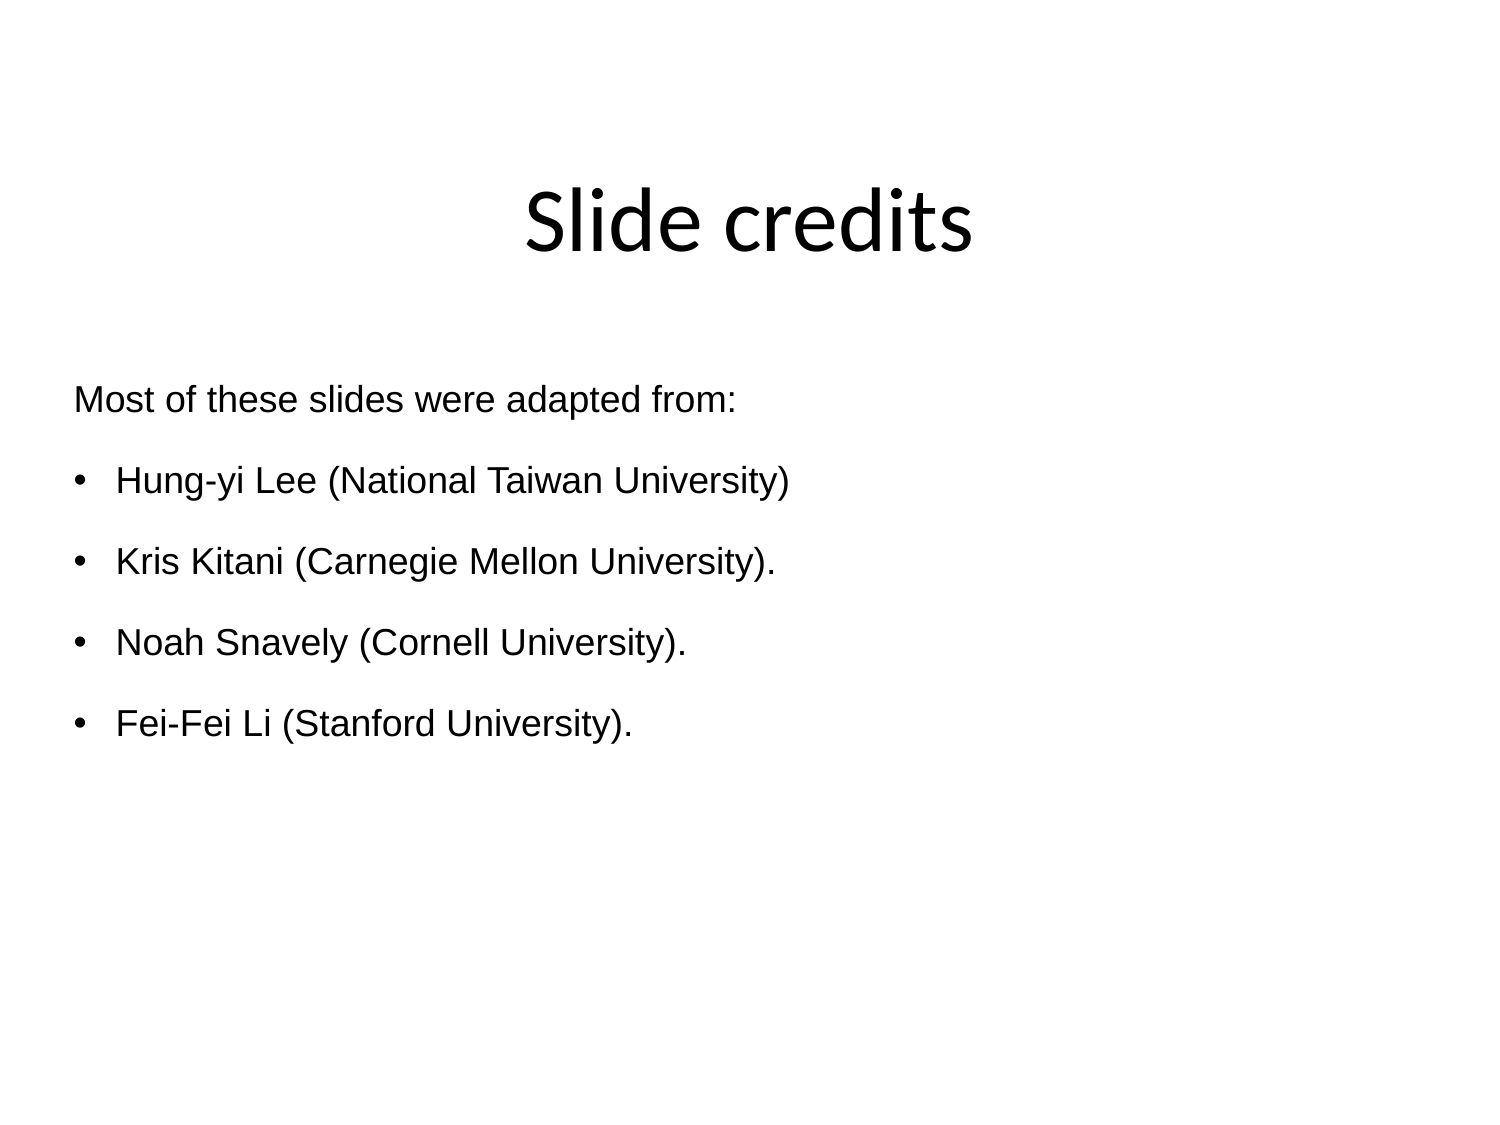

# Slide credits
Most of these slides were adapted from:

Hung-yi Lee (National Taiwan University)

Kris Kitani (Carnegie Mellon University).

Noah Snavely (Cornell University).

Fei-Fei Li (Stanford University).